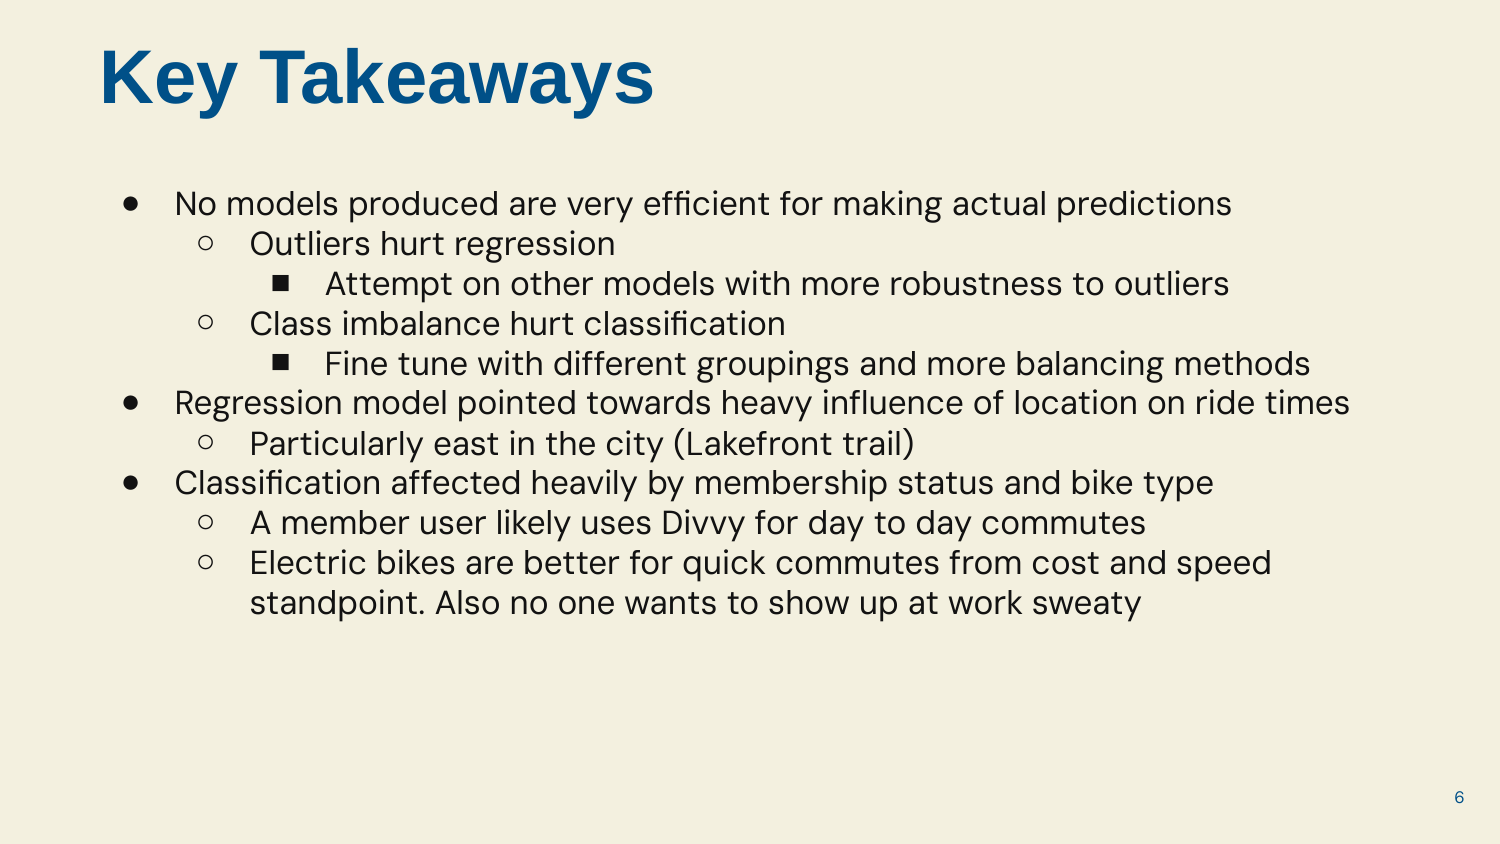

Key Takeaways
No models produced are very efficient for making actual predictions
Outliers hurt regression
Attempt on other models with more robustness to outliers
Class imbalance hurt classification
Fine tune with different groupings and more balancing methods
Regression model pointed towards heavy influence of location on ride times
Particularly east in the city (Lakefront trail)
Classification affected heavily by membership status and bike type
A member user likely uses Divvy for day to day commutes
Electric bikes are better for quick commutes from cost and speed standpoint. Also no one wants to show up at work sweaty
6